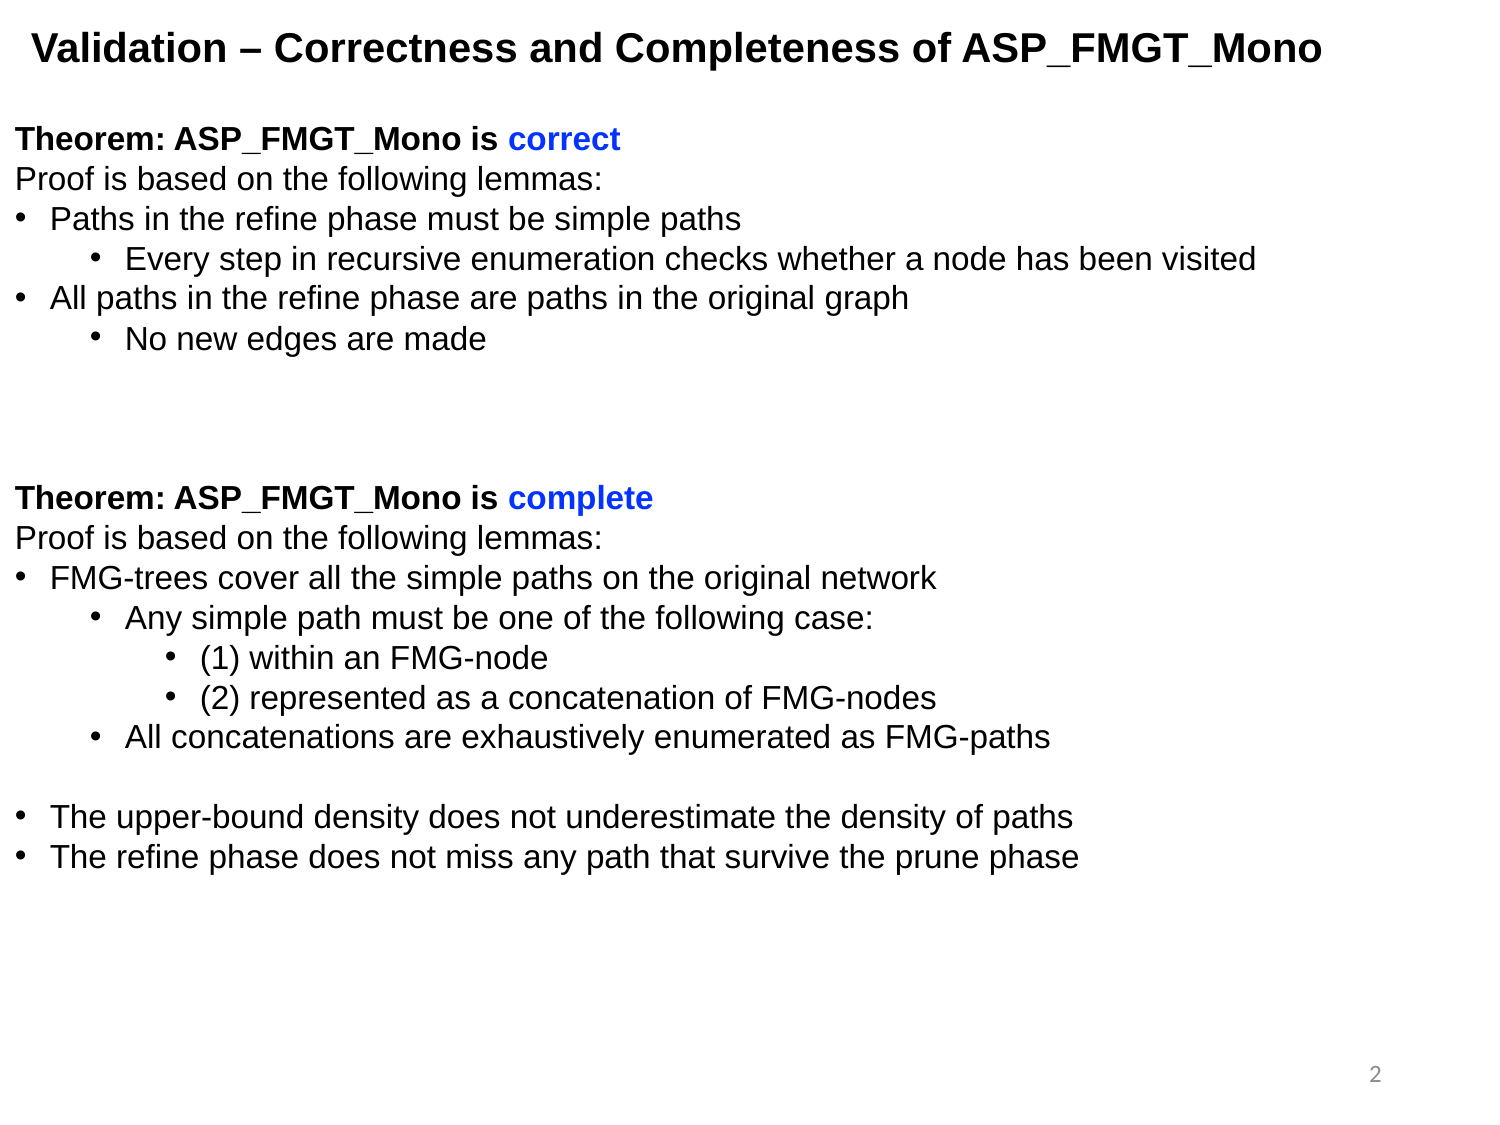

Validation – Correctness and Completeness of ASP_FMGT_Mono
Theorem: ASP_FMGT_Mono is correct
Proof is based on the following lemmas:
Paths in the refine phase must be simple paths
Every step in recursive enumeration checks whether a node has been visited
All paths in the refine phase are paths in the original graph
No new edges are made
Theorem: ASP_FMGT_Mono is complete
Proof is based on the following lemmas:
FMG-trees cover all the simple paths on the original network
Any simple path must be one of the following case:
(1) within an FMG-node
(2) represented as a concatenation of FMG-nodes
All concatenations are exhaustively enumerated as FMG-paths

The upper-bound density does not underestimate the density of paths
The refine phase does not miss any path that survive the prune phase
2